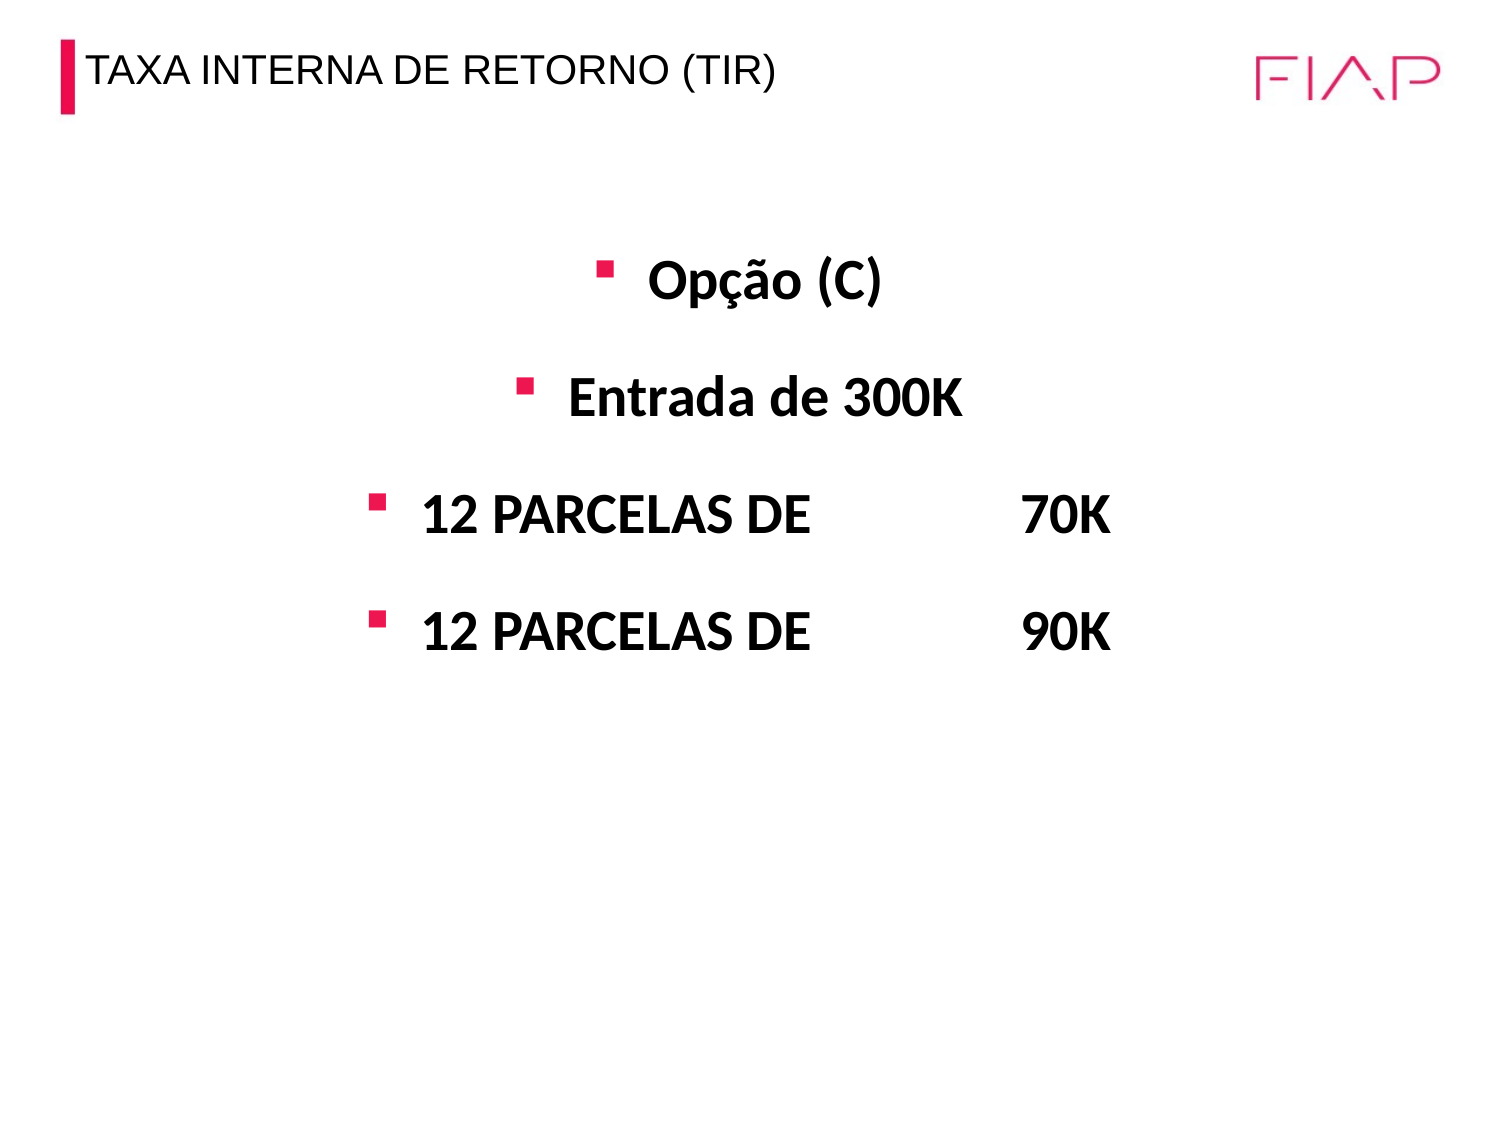

TAXA INTERNA DE RETORNO (TIR)
Opção (C)
Entrada de 300K
12 PARCELAS DE		70K
12 PARCELAS DE		90K